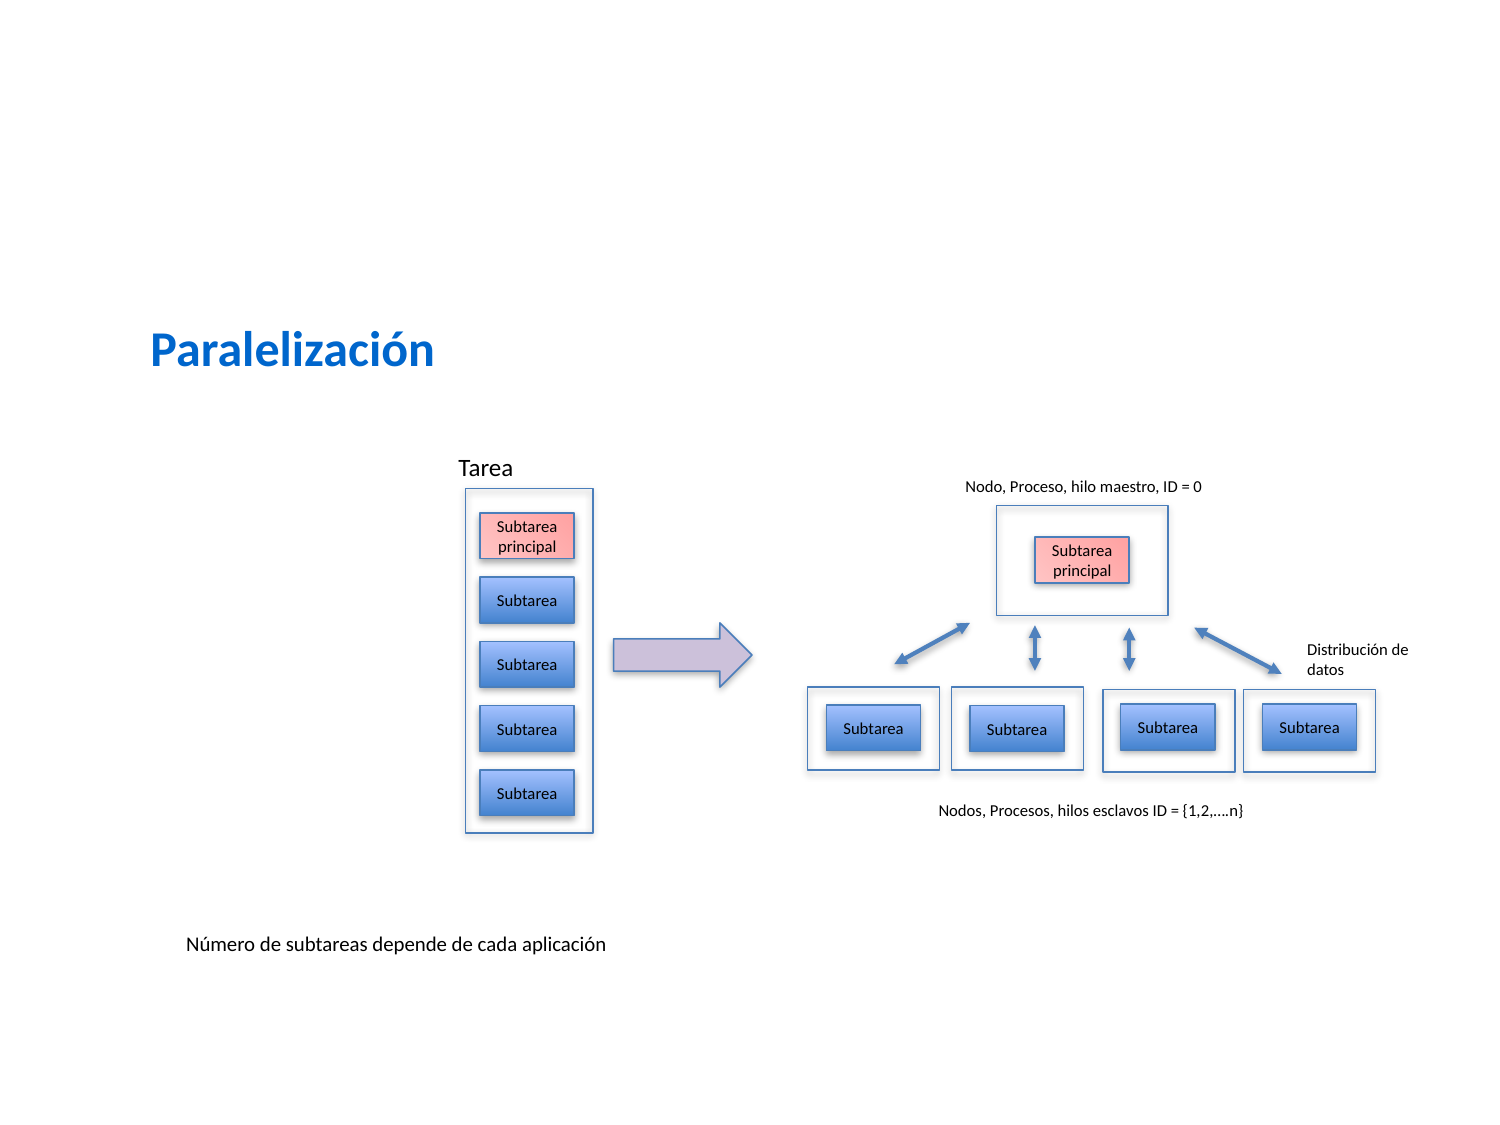

Paralelización
Tarea
Nodo, Proceso, hilo maestro, ID = 0

Subtarea principal
Subtarea principal
Subtarea

Distribución de datos
Subtarea

Subtarea
Subtarea
Subtarea
Subtarea
Subtarea
Subtarea
Nodos, Procesos, hilos esclavos ID = {1,2,….n}

Número de subtareas depende de cada aplicación